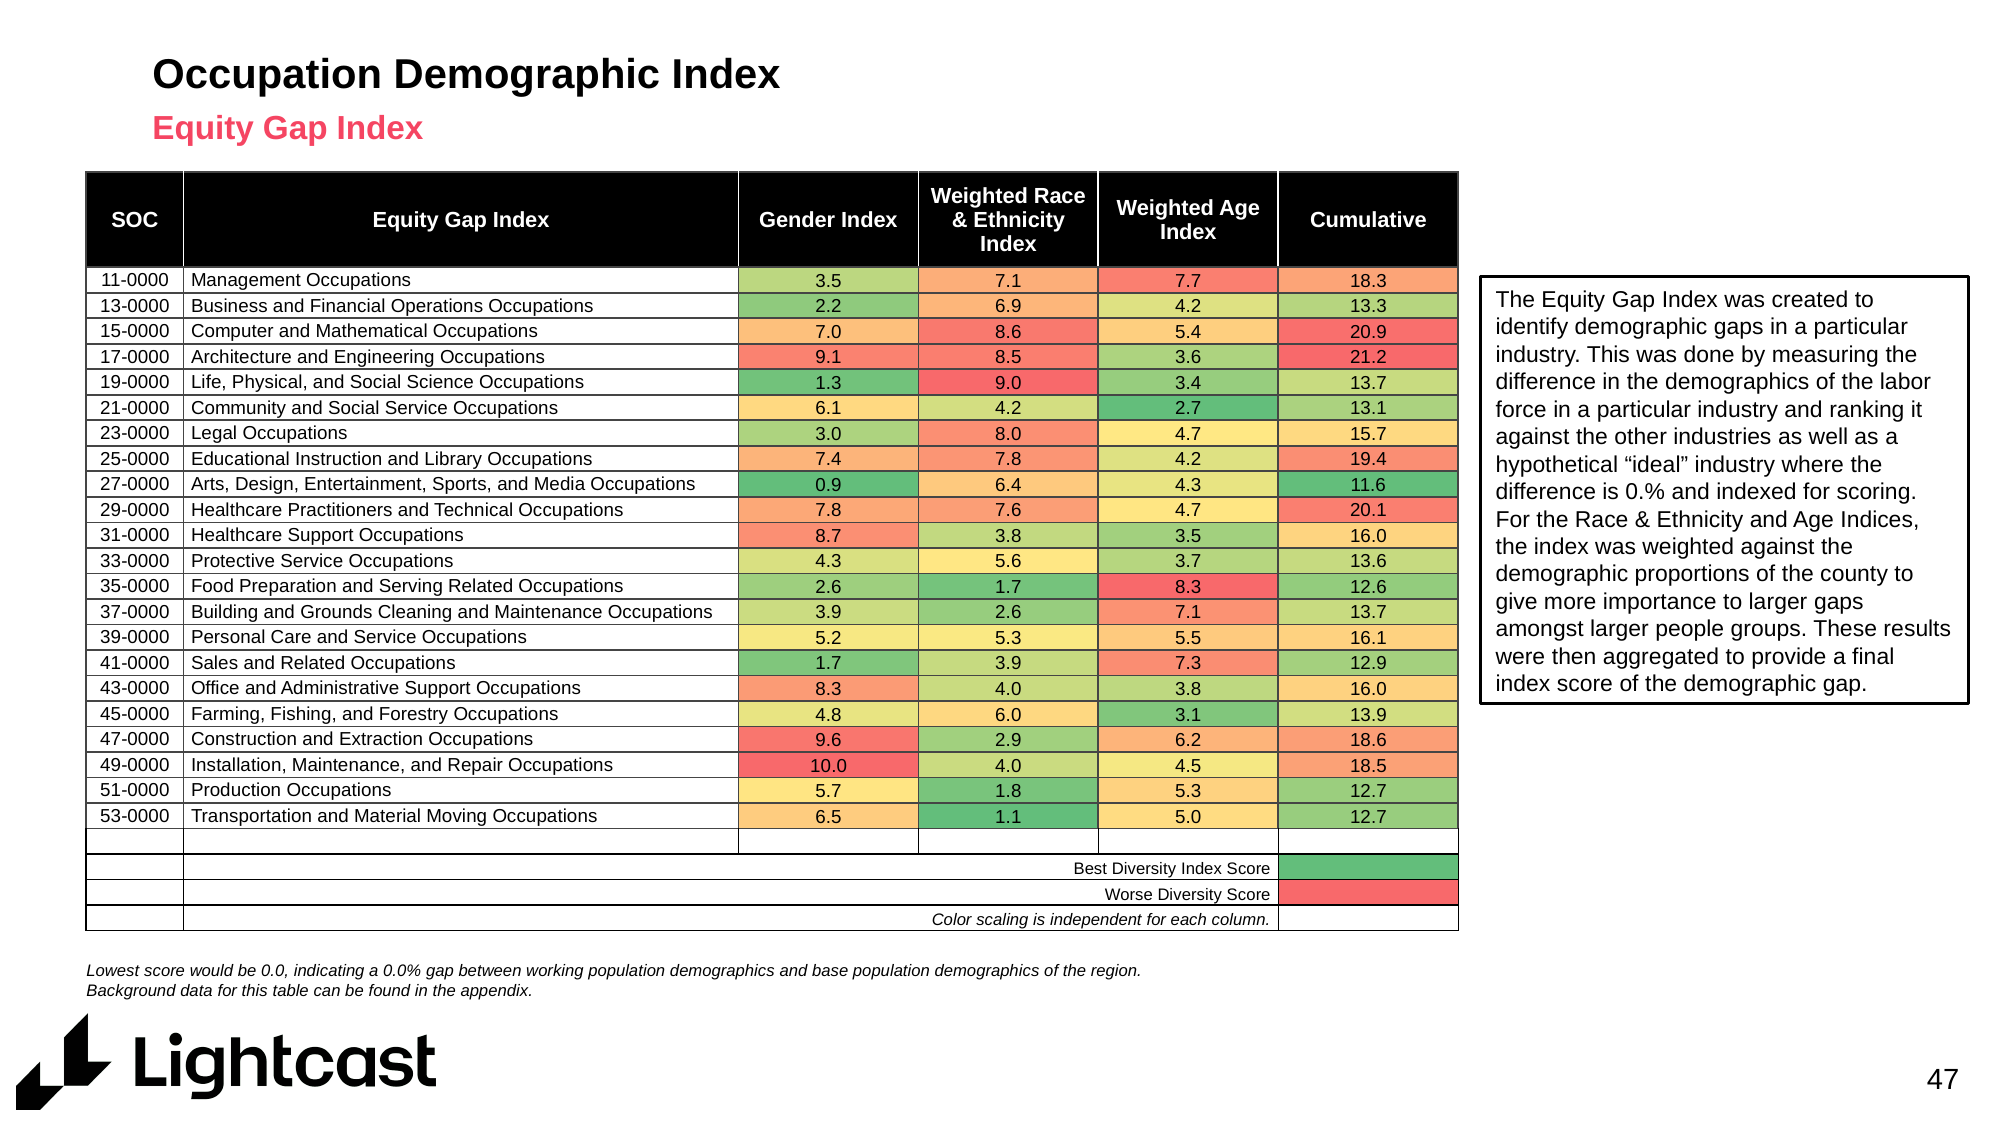

# Occupation Demographic Index
Equity Gap Index
| SOC | Equity Gap Index | Gender Index | Weighted Race & Ethnicity Index | Weighted Age Index | Cumulative |
| --- | --- | --- | --- | --- | --- |
| 11-0000 | Management Occupations | 3.5 | 7.1 | 7.7 | 18.3 |
| 13-0000 | Business and Financial Operations Occupations | 2.2 | 6.9 | 4.2 | 13.3 |
| 15-0000 | Computer and Mathematical Occupations | 7.0 | 8.6 | 5.4 | 20.9 |
| 17-0000 | Architecture and Engineering Occupations | 9.1 | 8.5 | 3.6 | 21.2 |
| 19-0000 | Life, Physical, and Social Science Occupations | 1.3 | 9.0 | 3.4 | 13.7 |
| 21-0000 | Community and Social Service Occupations | 6.1 | 4.2 | 2.7 | 13.1 |
| 23-0000 | Legal Occupations | 3.0 | 8.0 | 4.7 | 15.7 |
| 25-0000 | Educational Instruction and Library Occupations | 7.4 | 7.8 | 4.2 | 19.4 |
| 27-0000 | Arts, Design, Entertainment, Sports, and Media Occupations | 0.9 | 6.4 | 4.3 | 11.6 |
| 29-0000 | Healthcare Practitioners and Technical Occupations | 7.8 | 7.6 | 4.7 | 20.1 |
| 31-0000 | Healthcare Support Occupations | 8.7 | 3.8 | 3.5 | 16.0 |
| 33-0000 | Protective Service Occupations | 4.3 | 5.6 | 3.7 | 13.6 |
| 35-0000 | Food Preparation and Serving Related Occupations | 2.6 | 1.7 | 8.3 | 12.6 |
| 37-0000 | Building and Grounds Cleaning and Maintenance Occupations | 3.9 | 2.6 | 7.1 | 13.7 |
| 39-0000 | Personal Care and Service Occupations | 5.2 | 5.3 | 5.5 | 16.1 |
| 41-0000 | Sales and Related Occupations | 1.7 | 3.9 | 7.3 | 12.9 |
| 43-0000 | Office and Administrative Support Occupations | 8.3 | 4.0 | 3.8 | 16.0 |
| 45-0000 | Farming, Fishing, and Forestry Occupations | 4.8 | 6.0 | 3.1 | 13.9 |
| 47-0000 | Construction and Extraction Occupations | 9.6 | 2.9 | 6.2 | 18.6 |
| 49-0000 | Installation, Maintenance, and Repair Occupations | 10.0 | 4.0 | 4.5 | 18.5 |
| 51-0000 | Production Occupations | 5.7 | 1.8 | 5.3 | 12.7 |
| 53-0000 | Transportation and Material Moving Occupations | 6.5 | 1.1 | 5.0 | 12.7 |
|  |  |  |  |  |  |
|  | Best Diversity Index Score |  |  |  |  |
|  | Worse Diversity Score |  |  |  |  |
|  | Color scaling is independent for each column. |  |  |  |  |
The Equity Gap Index was created to identify demographic gaps in a particular industry. This was done by measuring the difference in the demographics of the labor force in a particular industry and ranking it against the other industries as well as a hypothetical “ideal” industry where the difference is 0.% and indexed for scoring. For the Race & Ethnicity and Age Indices, the index was weighted against the demographic proportions of the county to give more importance to larger gaps amongst larger people groups. These results were then aggregated to provide a final index score of the demographic gap.
Lowest score would be 0.0, indicating a 0.0% gap between working population demographics and base population demographics of the region.
Background data for this table can be found in the appendix.